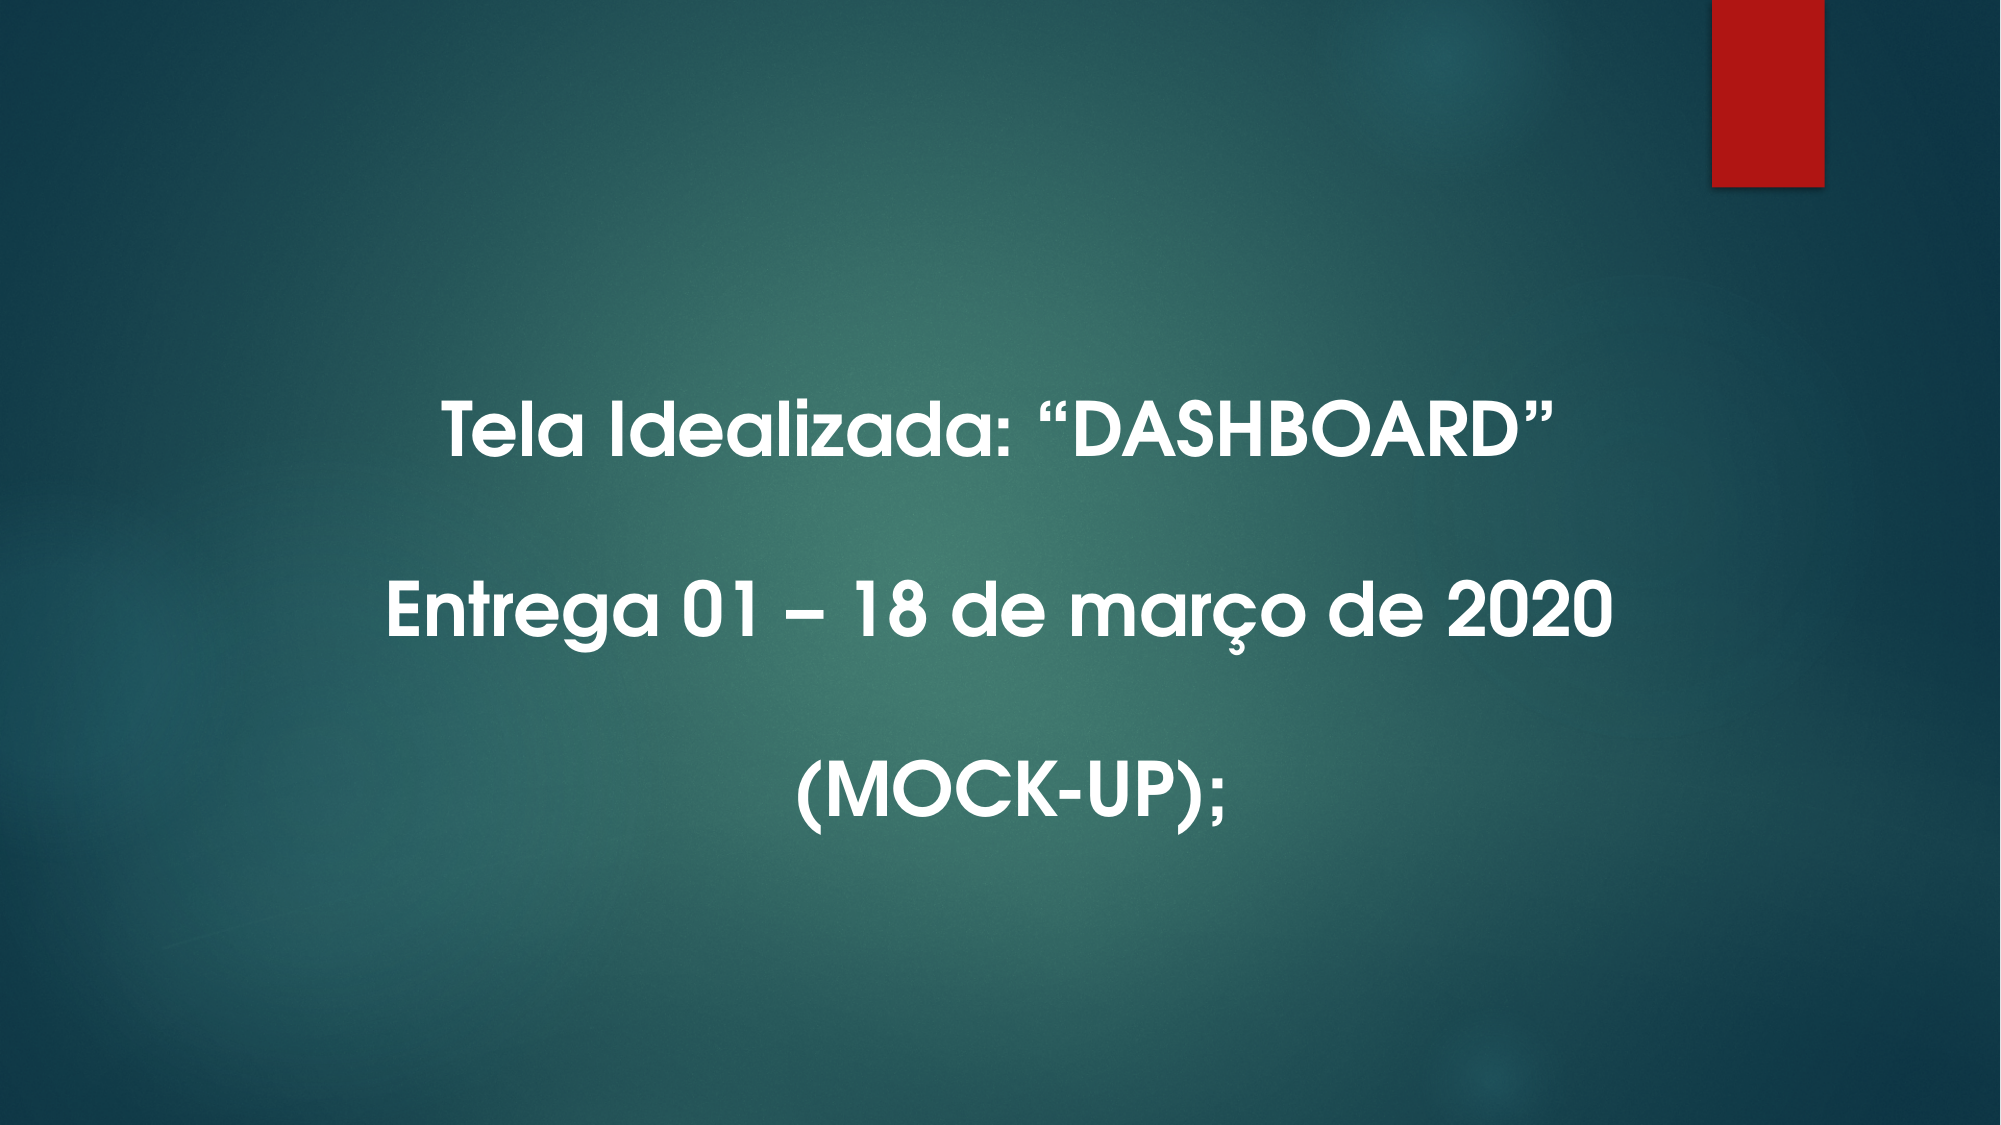

Tela Idealizada: “DASHBOARD”
Entrega 01 – 18 de março de 2020
 (MOCK-UP);